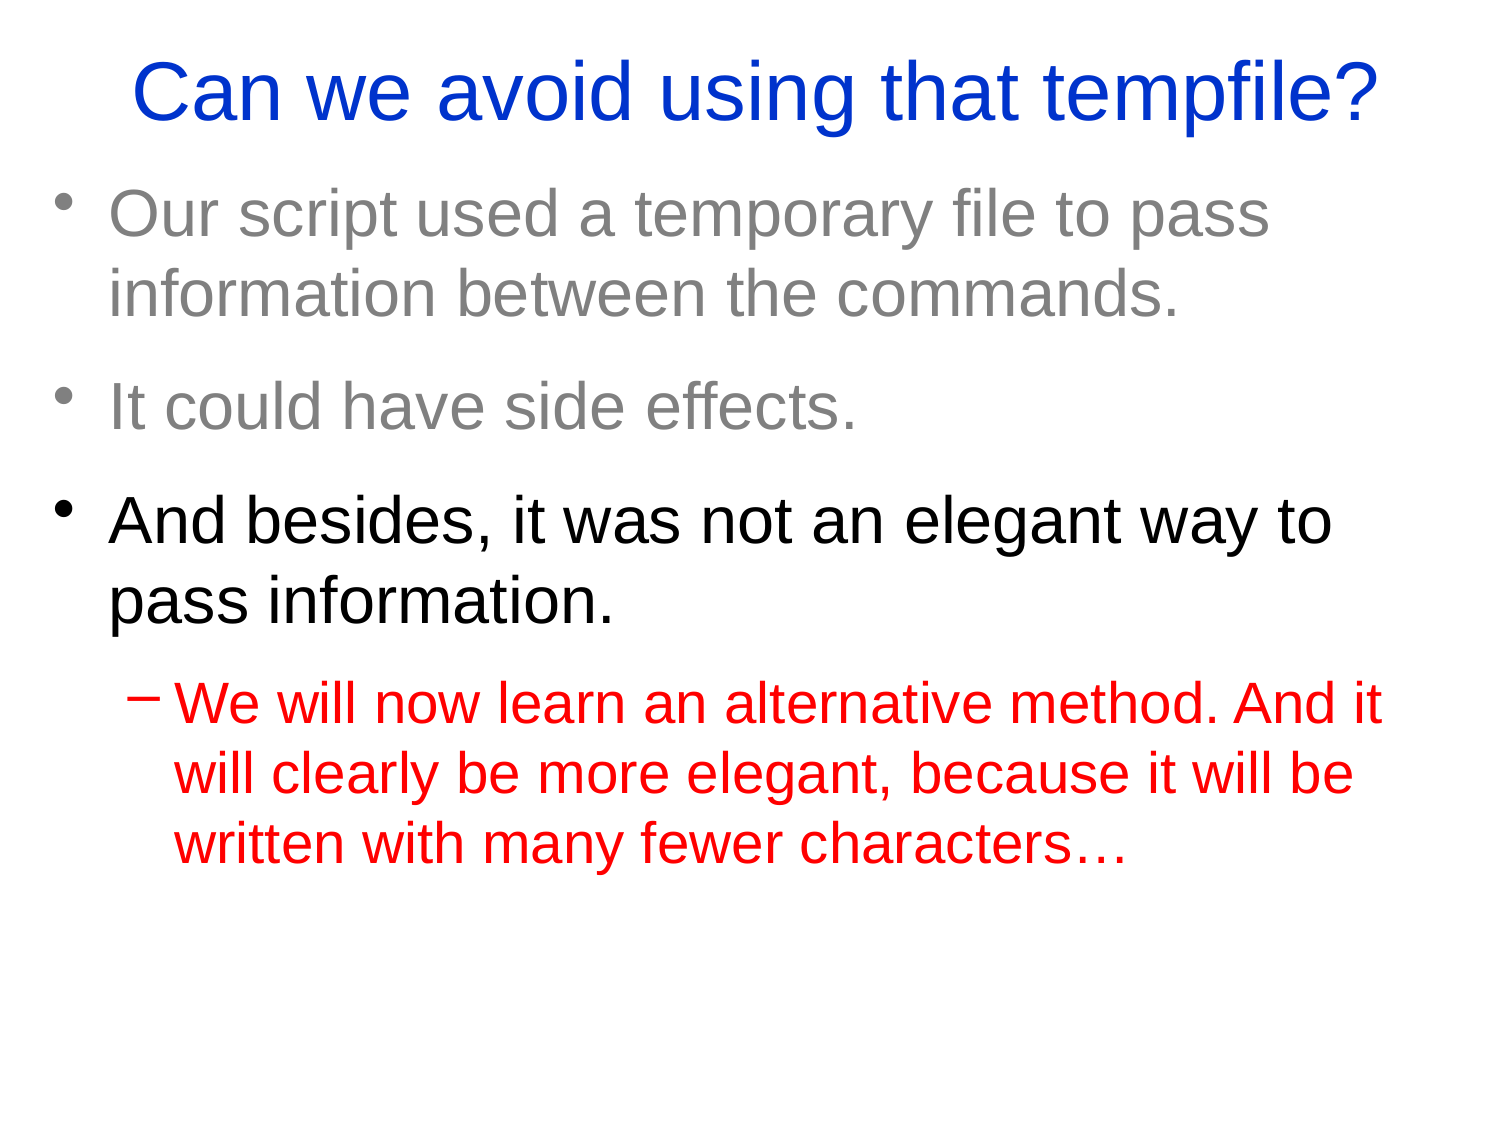

Can we avoid using that tempfile?
Our script used a temporary file to pass information between the commands.
It could have side effects.
And besides, it was not an elegant way to pass information.
We will now learn an alternative method. And it will clearly be more elegant, because it will be written with many fewer characters…